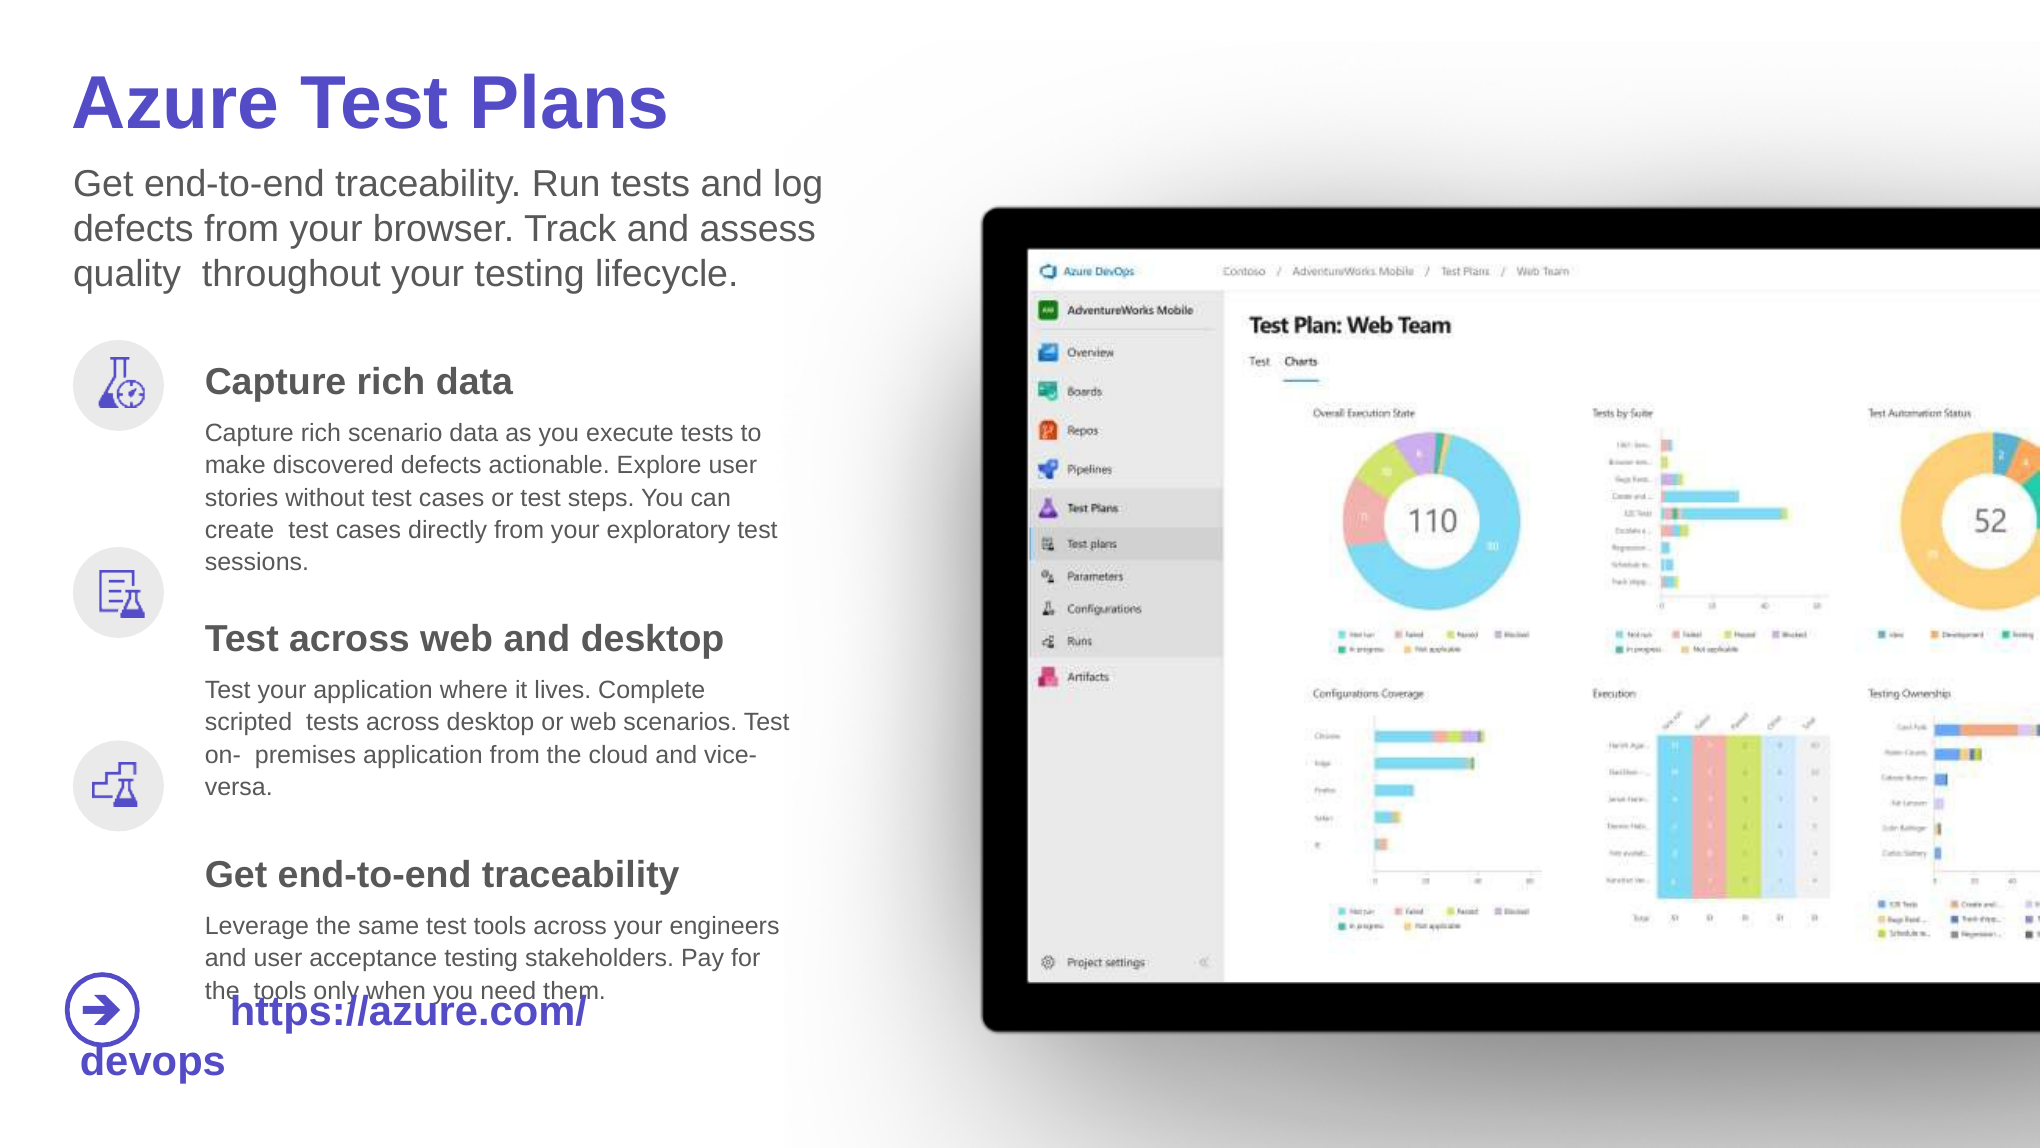

# Azure Test Plans
Get end-to-end traceability. Run tests and log  defects from your browser. Track and assess quality  throughout your testing lifecycle.

Capture rich data
Capture rich scenario data as you execute tests to  make discovered defects actionable. Explore user  stories without test cases or test steps. You can create  test cases directly from your exploratory test sessions.

Test across web and desktop
Test your application where it lives. Complete scripted  tests across desktop or web scenarios. Test on-  premises application from the cloud and vice-versa.

Get end-to-end traceability
Leverage the same test tools across your engineers  and user acceptance testing stakeholders. Pay for the  tools only when you need them.

🡺	https://azure.com/devops